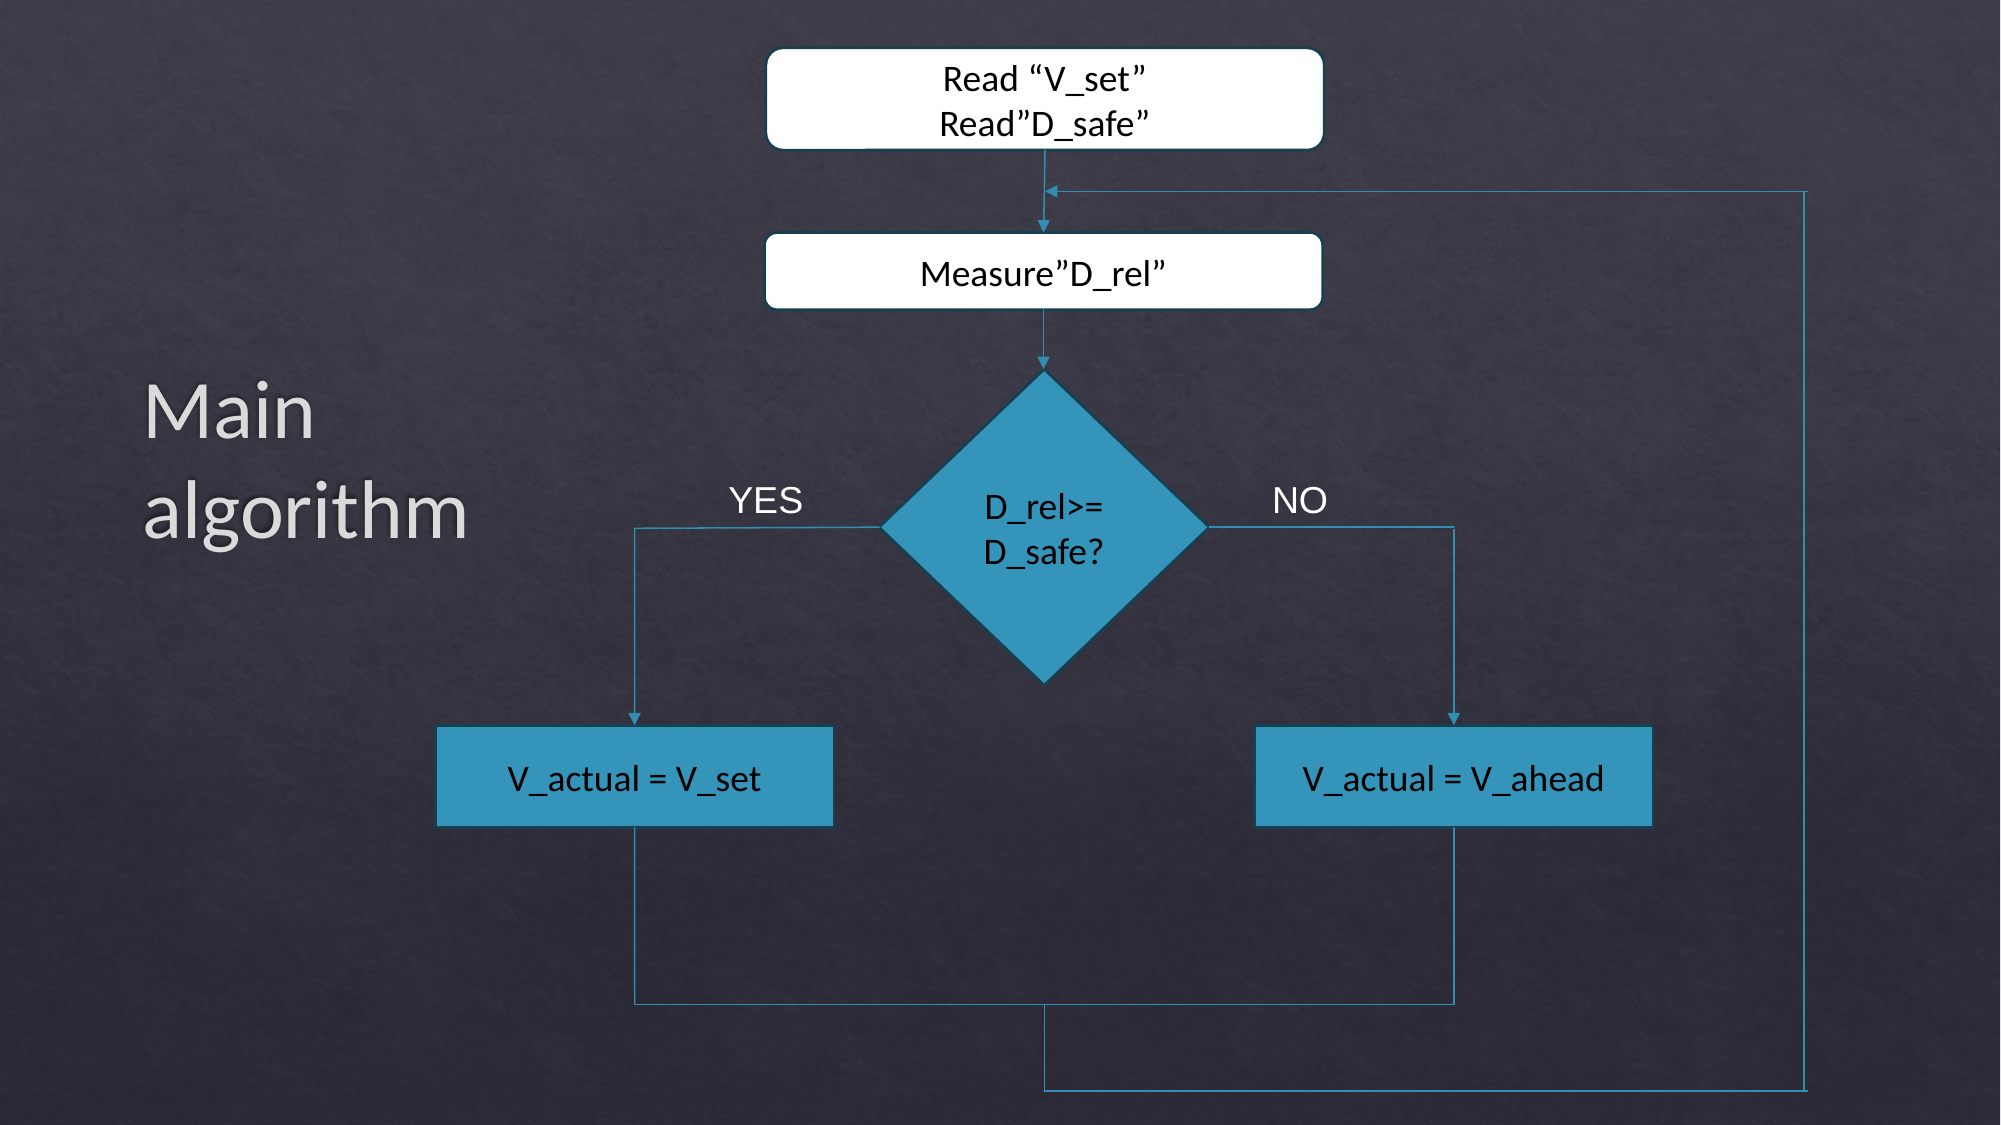

Read “V_set”
Read”D_safe”

Measure”D_rel”

D_rel>=D_safe?
# Main algorithm
YES
NO

V_actual = V_set

V_actual = V_ahead